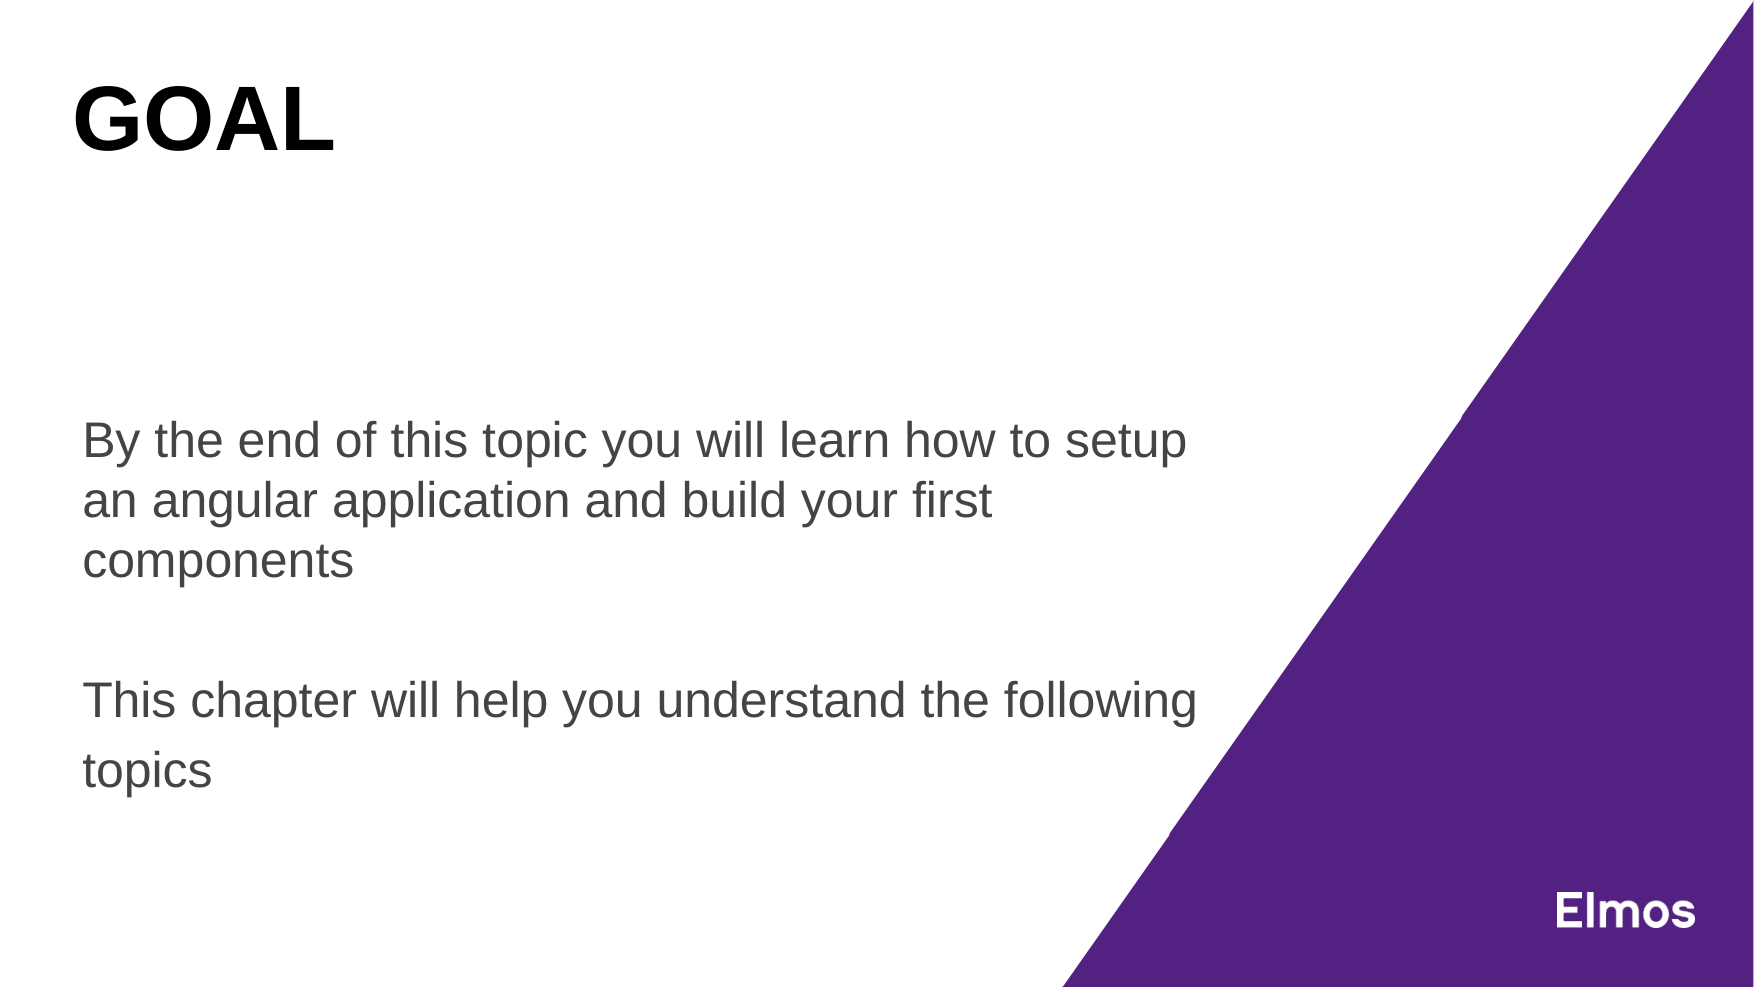

By the end of this topic you will learn how to setup an angular application and build your first components

This chapter will help you understand the following
topics